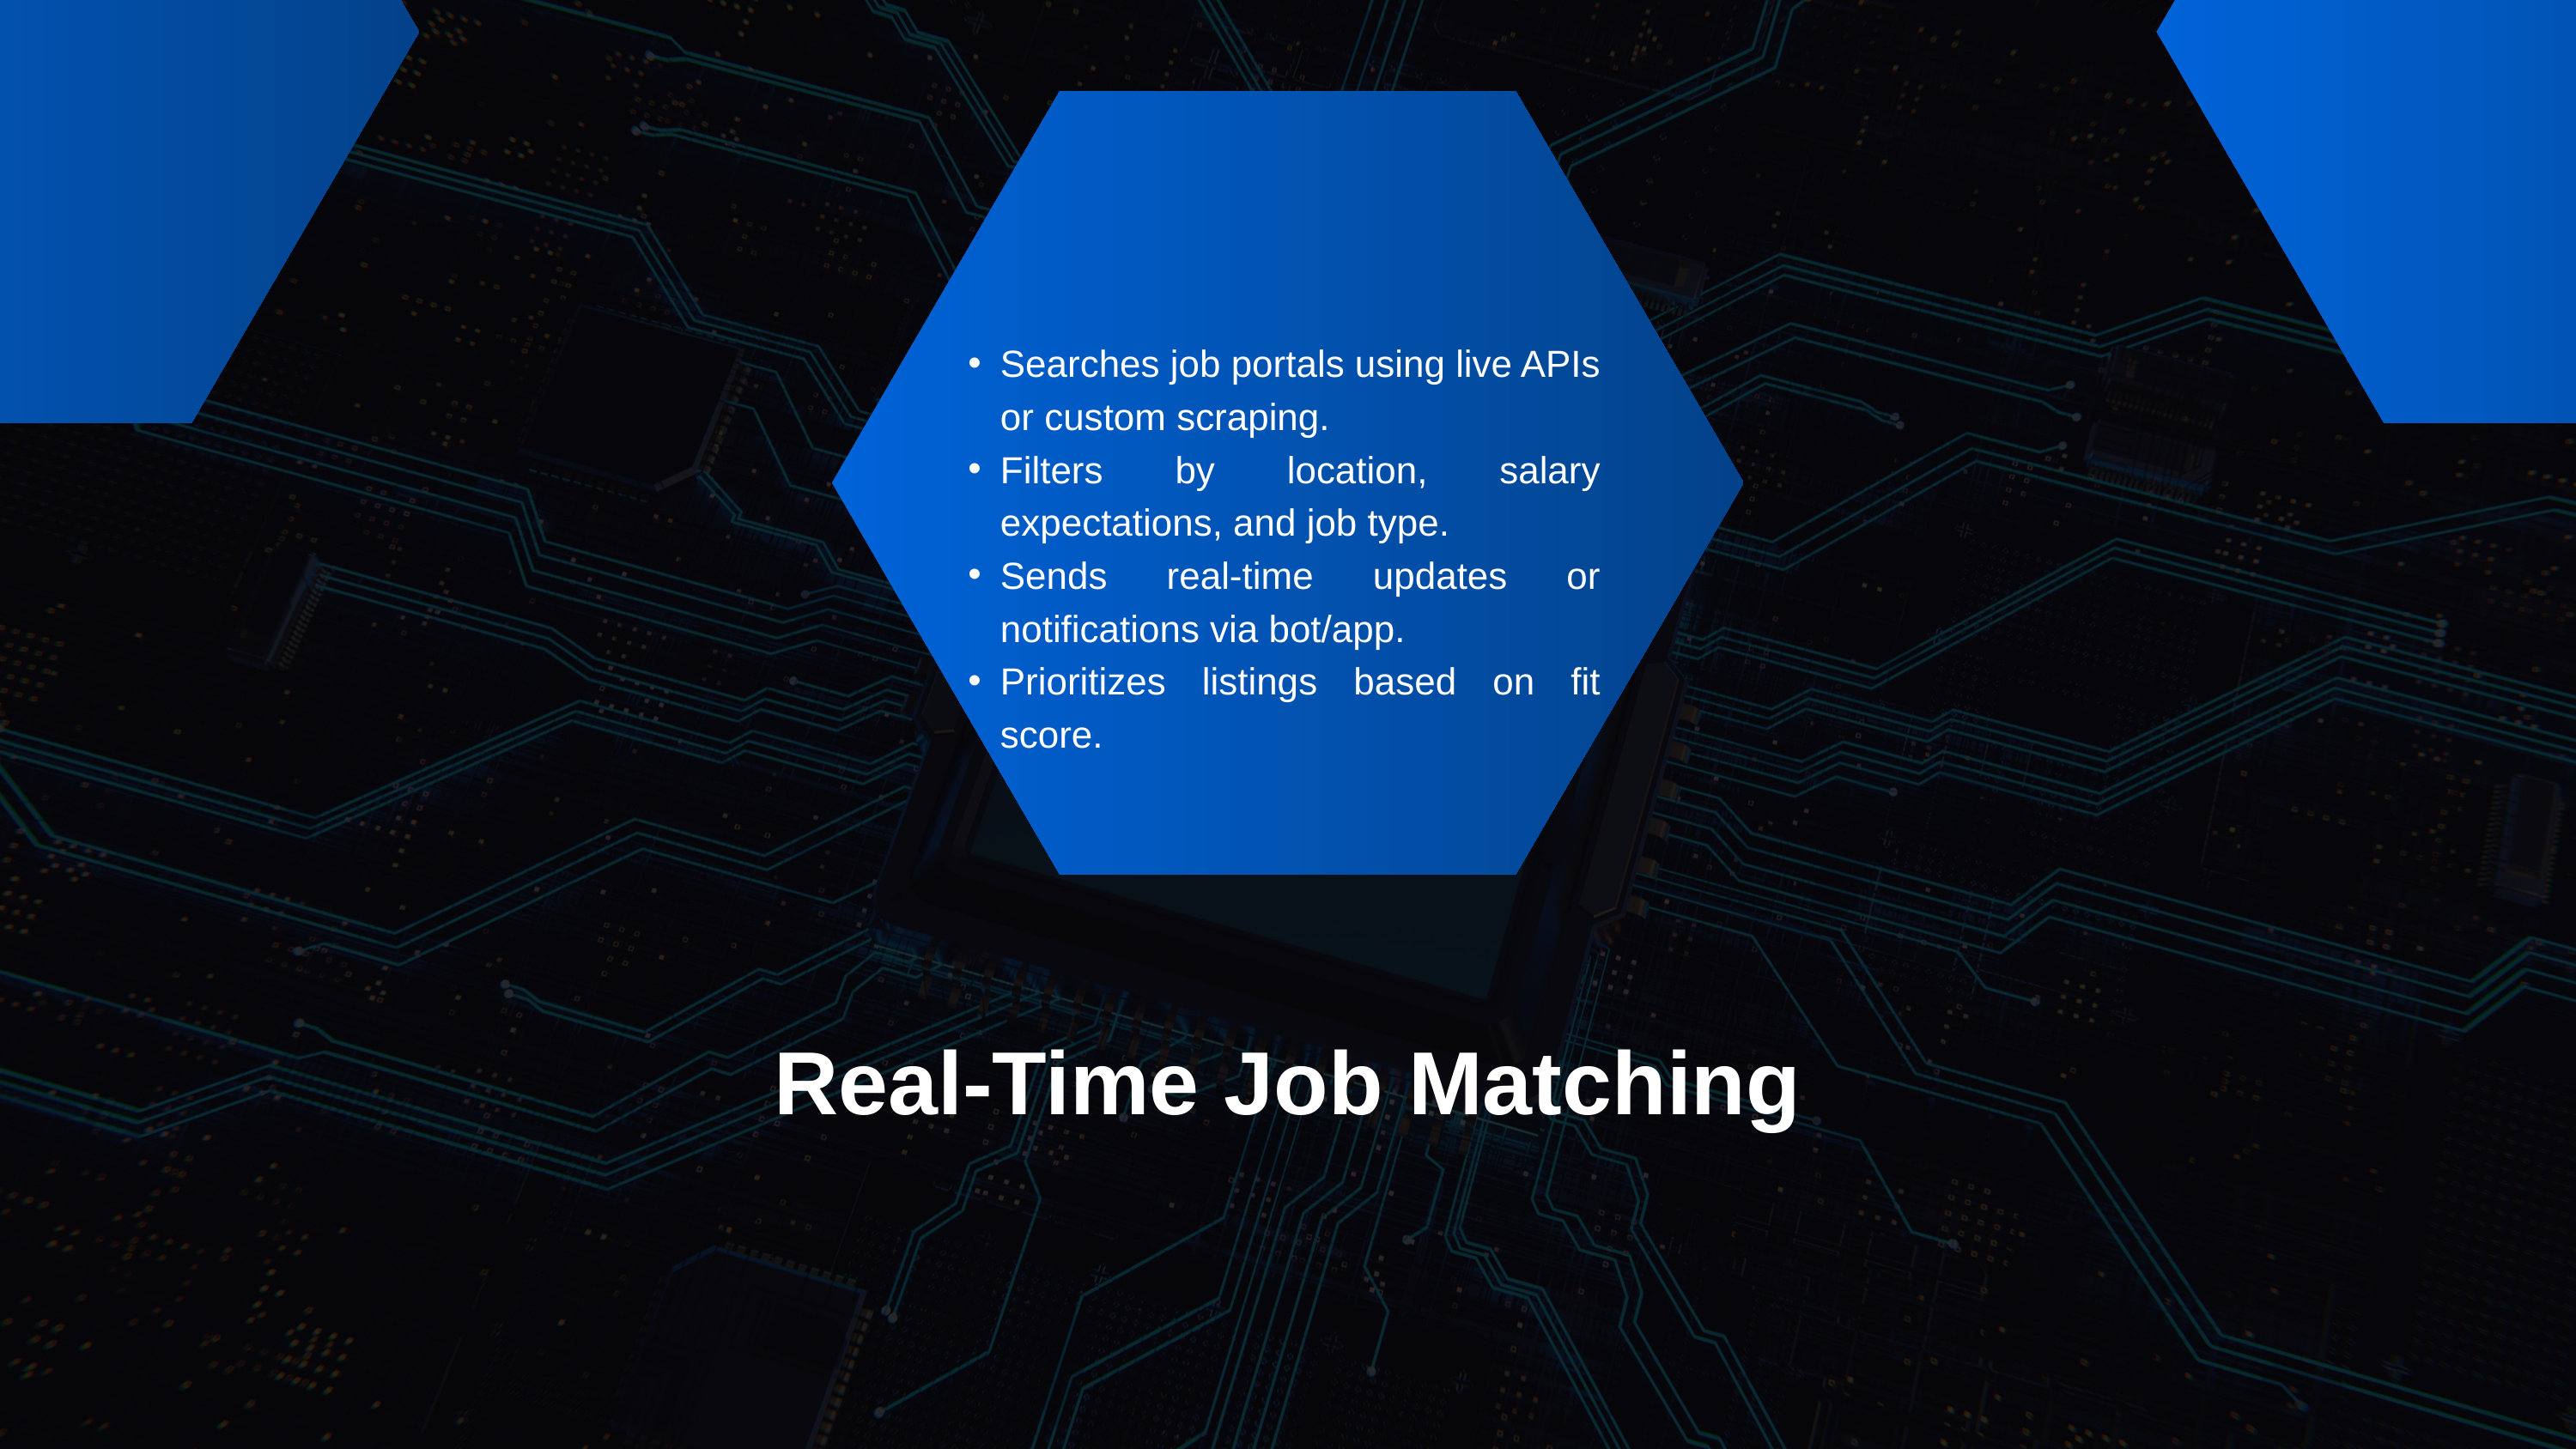

Features

Searches job portals using live APIs or custom scraping.
Filters by location, salary expectations, and job type.
Sends real-time updates or notifications via bot/app.
Prioritizes listings based on fit score.

Real-Time Job Matching